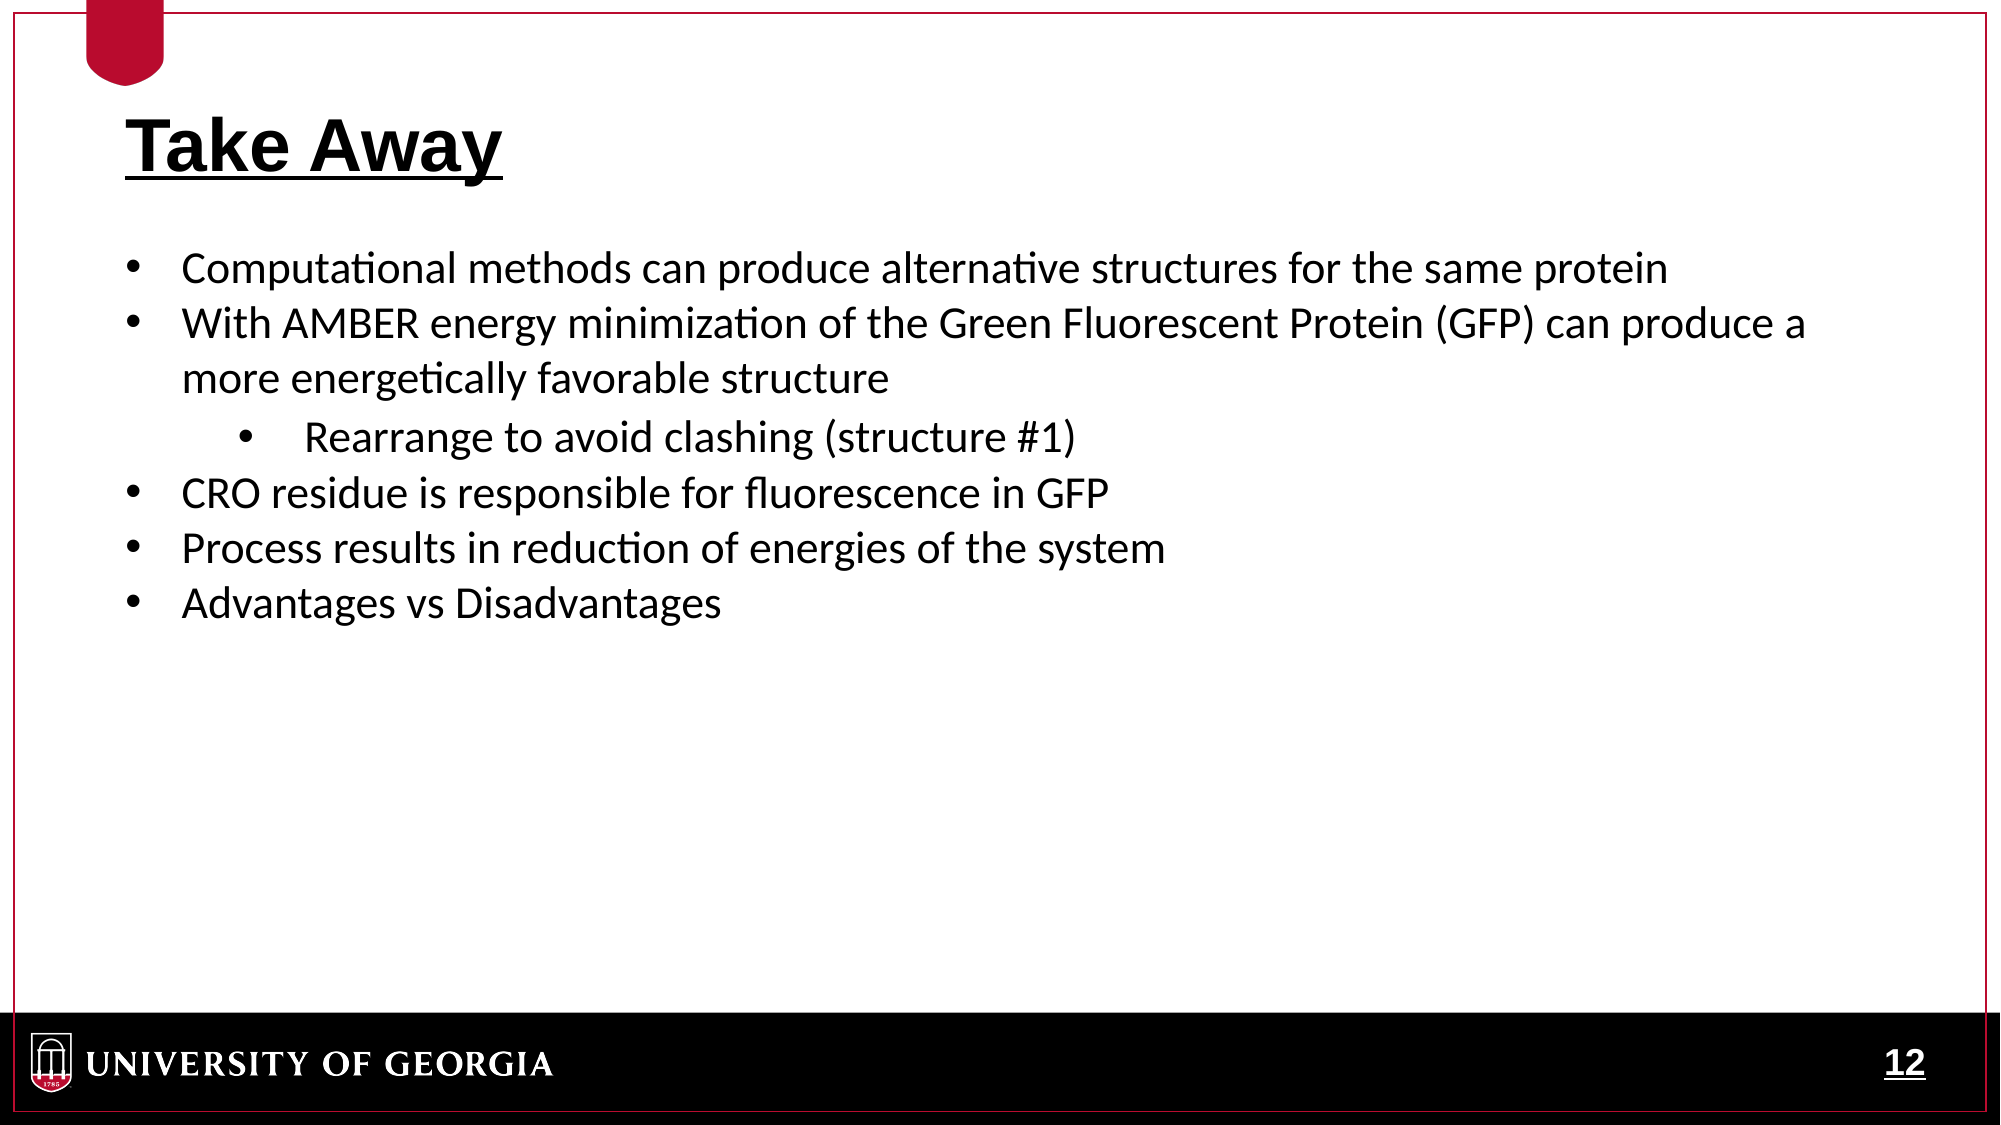

Take Away
Computational methods can produce alternative structures for the same protein
With AMBER energy minimization of the Green Fluorescent Protein (GFP) can produce a more energetically favorable structure
 Rearrange to avoid clashing (structure #1)
CRO residue is responsible for fluorescence in GFP
Process results in reduction of energies of the system
Advantages vs Disadvantages